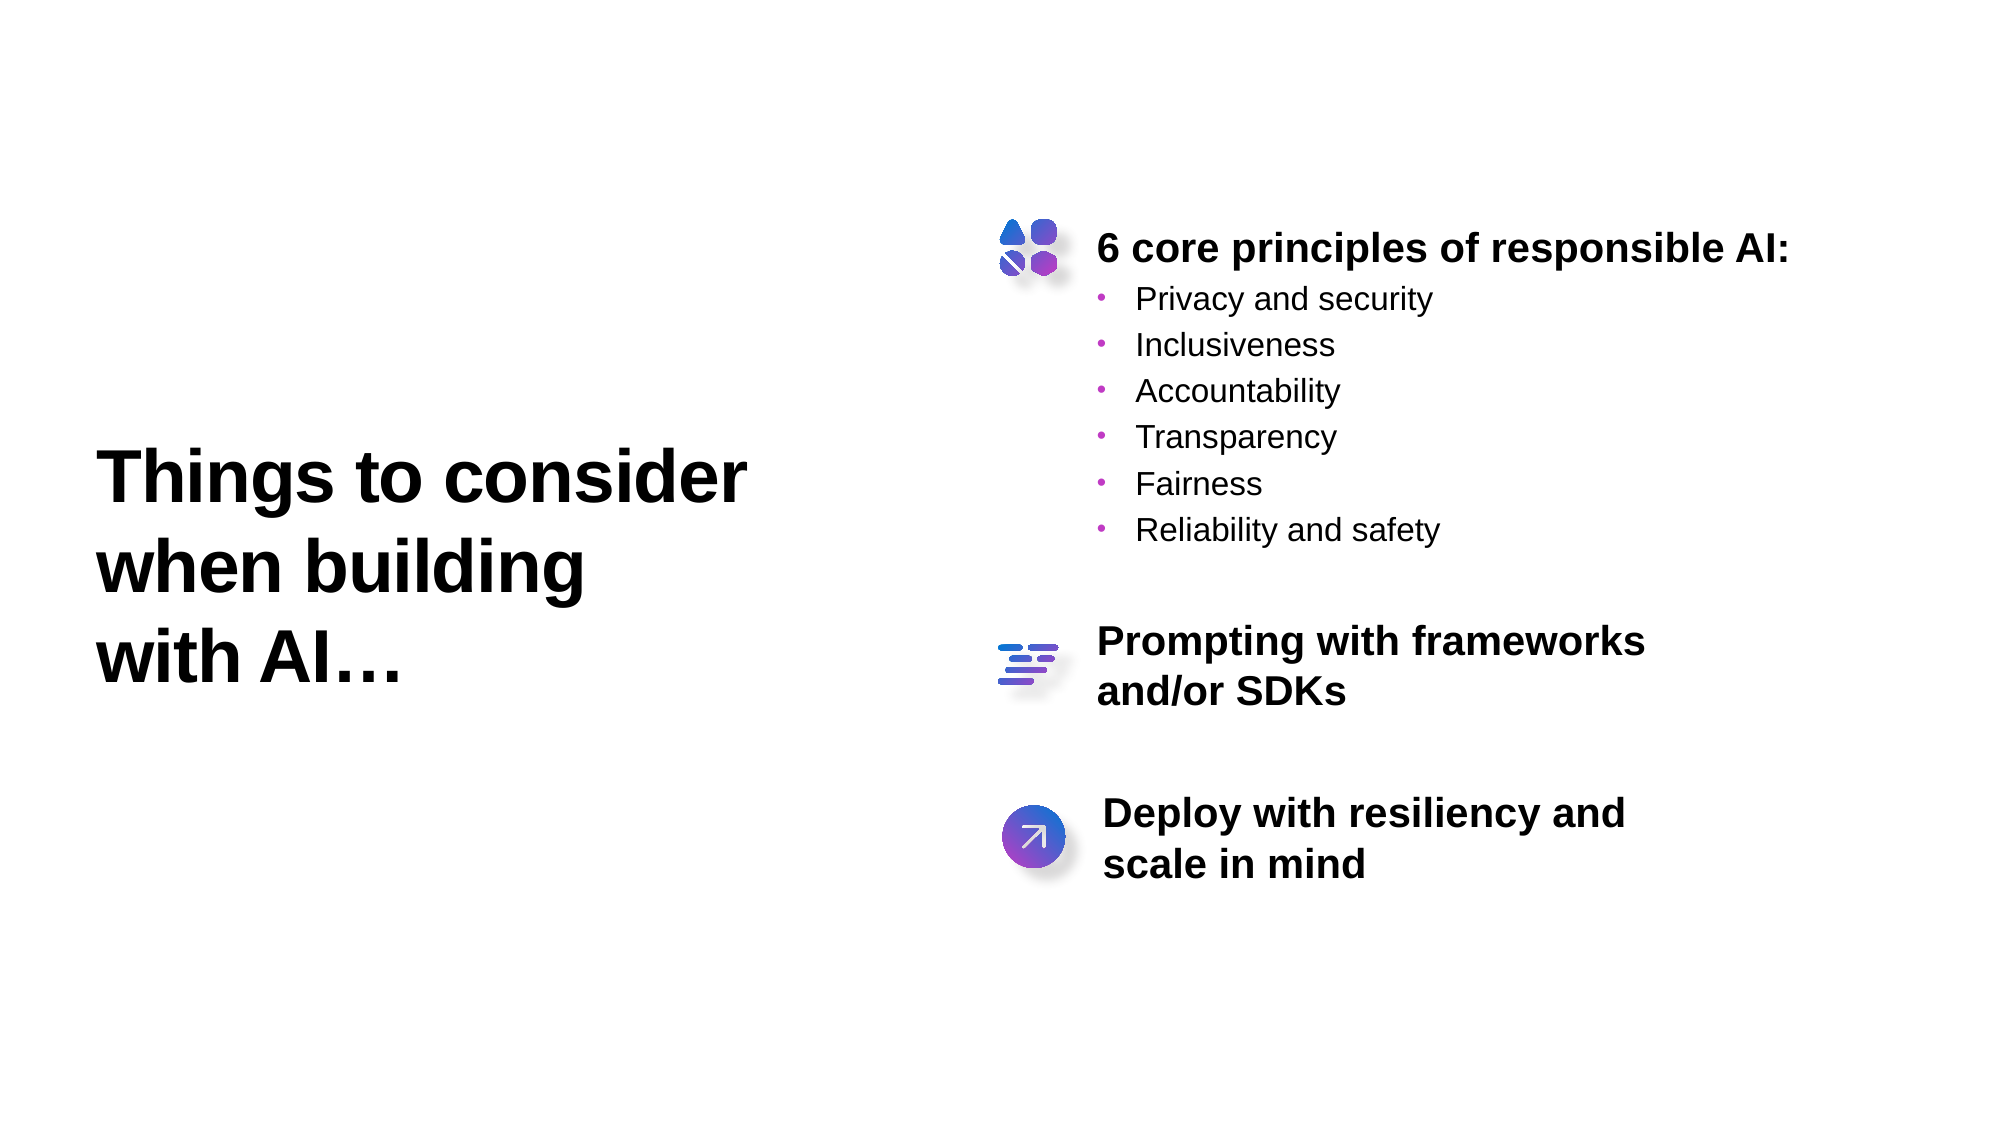

6 core principles of responsible AI:
Privacy and security
Inclusiveness
Accountability
Transparency
Fairness
Reliability and safety
# Things to consider when building with AI…
Prompting with frameworks
and/or SDKs

Deploy with resiliency and
scale in mind